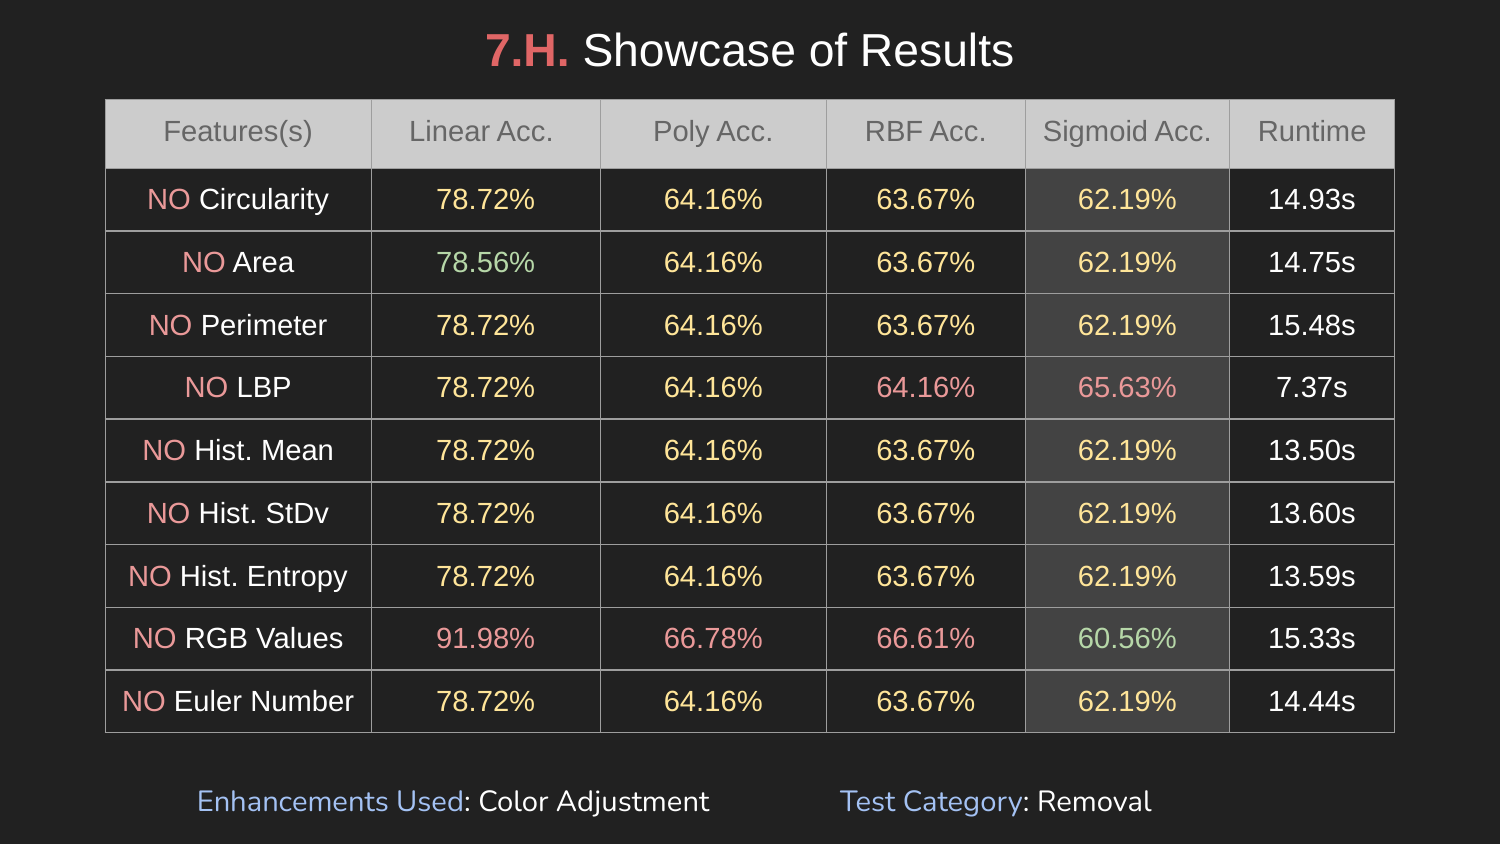

# 7.H. Showcase of Results

| Features(s) | Linear Acc. | Poly Acc. | RBF Acc. | Sigmoid Acc. | Runtime |
| --- | --- | --- | --- | --- | --- |
| NO Circularity | 78.72% | 64.16% | 63.67% | 62.19% | 14.93s |
| NO Area | 78.56% | 64.16% | 63.67% | 62.19% | 14.75s |
| NO Perimeter | 78.72% | 64.16% | 63.67% | 62.19% | 15.48s |
| NO LBP | 78.72% | 64.16% | 64.16% | 65.63% | 7.37s |
| NO Hist. Mean | 78.72% | 64.16% | 63.67% | 62.19% | 13.50s |
| NO Hist. StDv | 78.72% | 64.16% | 63.67% | 62.19% | 13.60s |
| NO Hist. Entropy | 78.72% | 64.16% | 63.67% | 62.19% | 13.59s |
| NO RGB Values | 91.98% | 66.78% | 66.61% | 60.56% | 15.33s |
| NO Euler Number | 78.72% | 64.16% | 63.67% | 62.19% | 14.44s |
Enhancements Used: Color Adjustment
Test Category: Removal